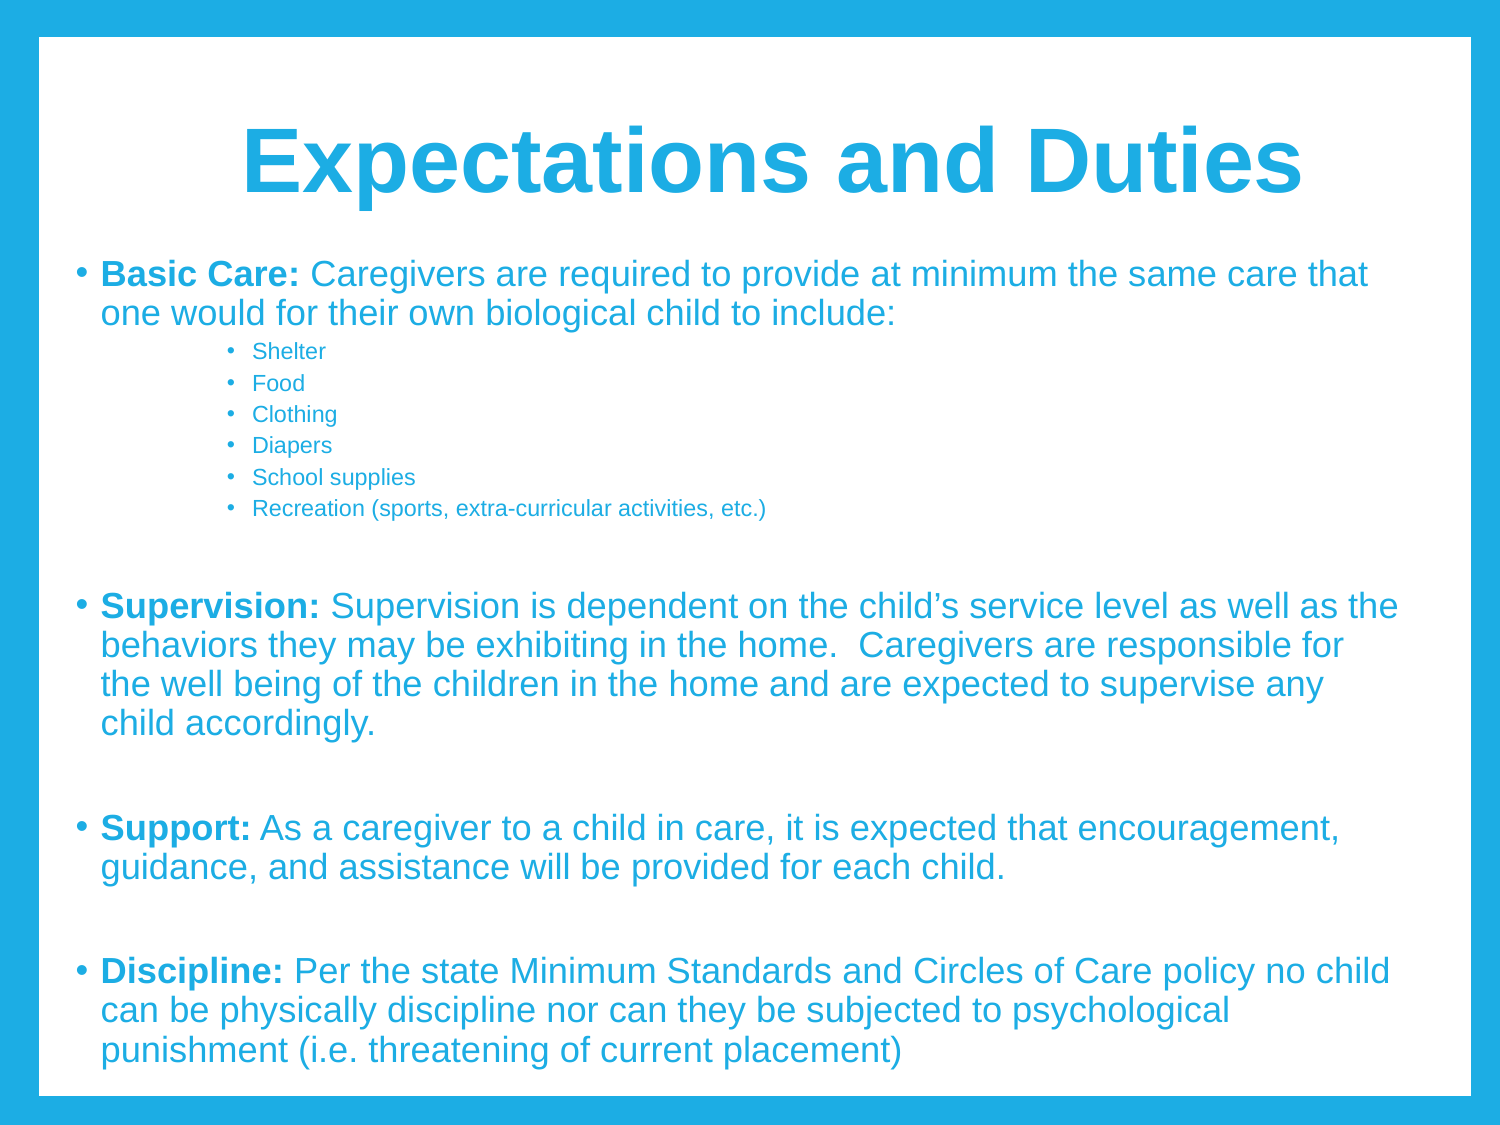

# Expectations and Duties
Basic Care: Caregivers are required to provide at minimum the same care that one would for their own biological child to include:
Shelter
Food
Clothing
Diapers
School supplies
Recreation (sports, extra-curricular activities, etc.)

Supervision: Supervision is dependent on the child’s service level as well as the behaviors they may be exhibiting in the home.  Caregivers are responsible for the well being of the children in the home and are expected to supervise any child accordingly.

Support: As a caregiver to a child in care, it is expected that encouragement, guidance, and assistance will be provided for each child.

Discipline: Per the state Minimum Standards and Circles of Care policy no child can be physically discipline nor can they be subjected to psychological punishment (i.e. threatening of current placement)